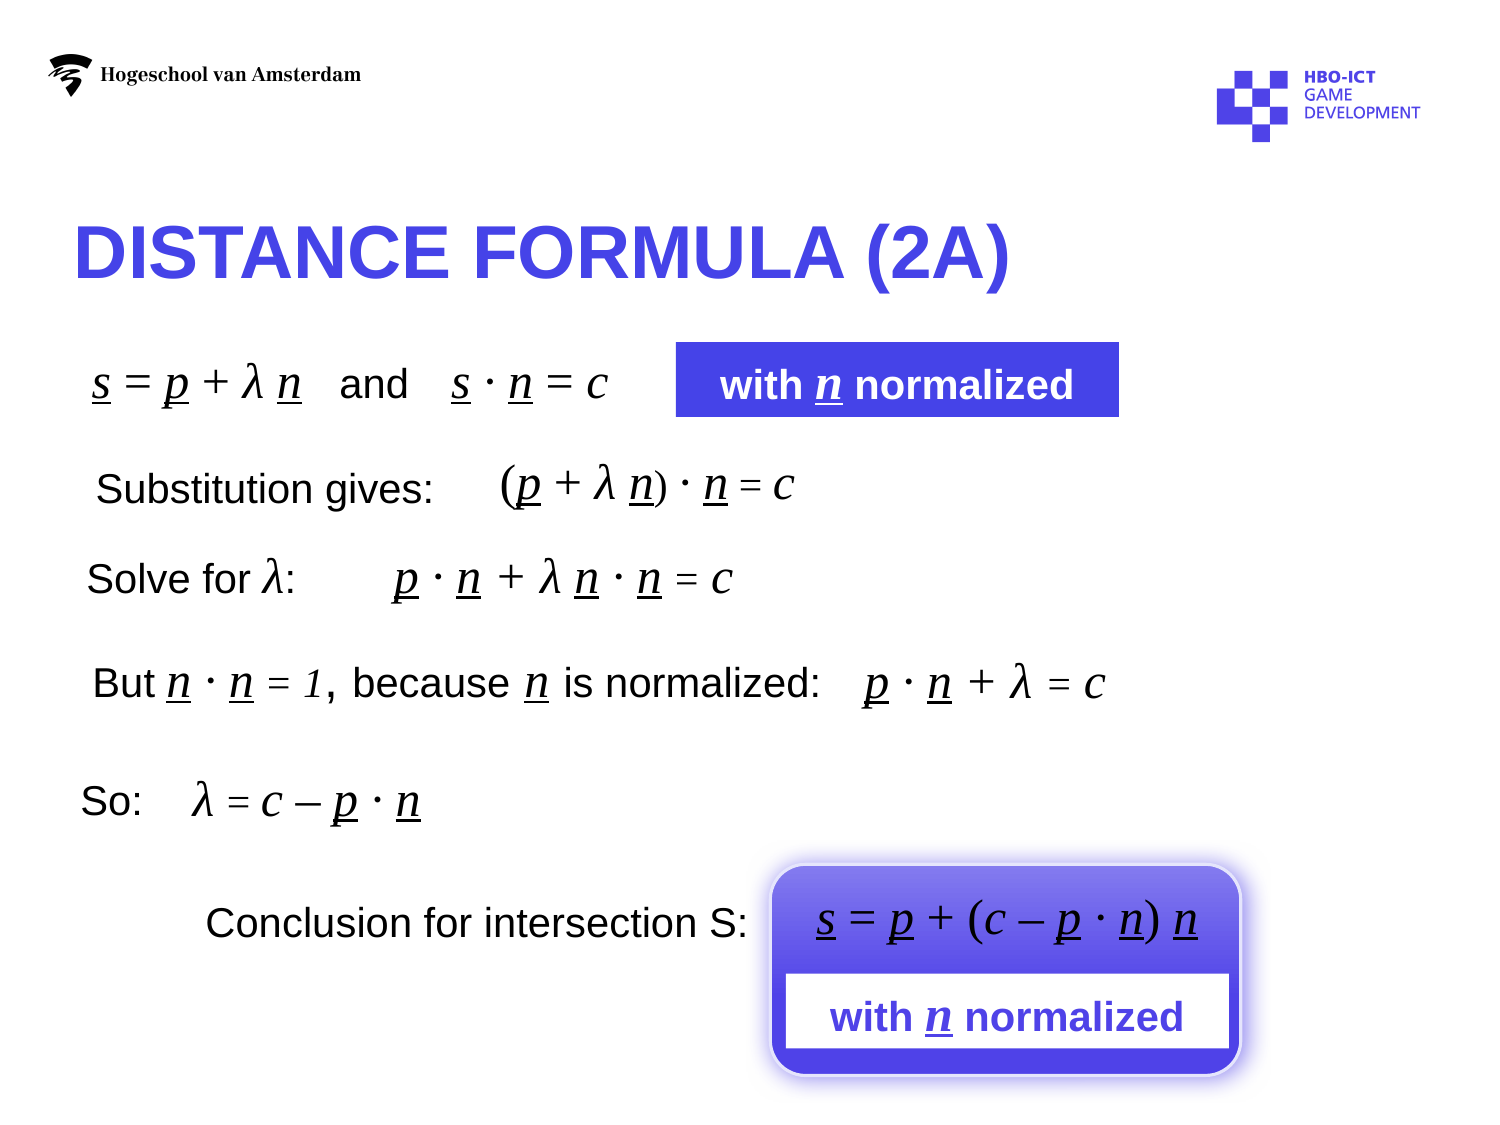

# distance formula (2a)
s = p + λ n   and   s ∙ n = c
with n normalized
(p + λ n) ∙ n = c
Substitution gives:
Solve for λ:
p ∙ n + λ n ∙ n = c
But n ∙ n = 1, because n is normalized:
p ∙ n + λ = c
λ = c – p ∙ n
So:

s = p + (c – p ∙ n) n
Conclusion for intersection S:
with n normalized